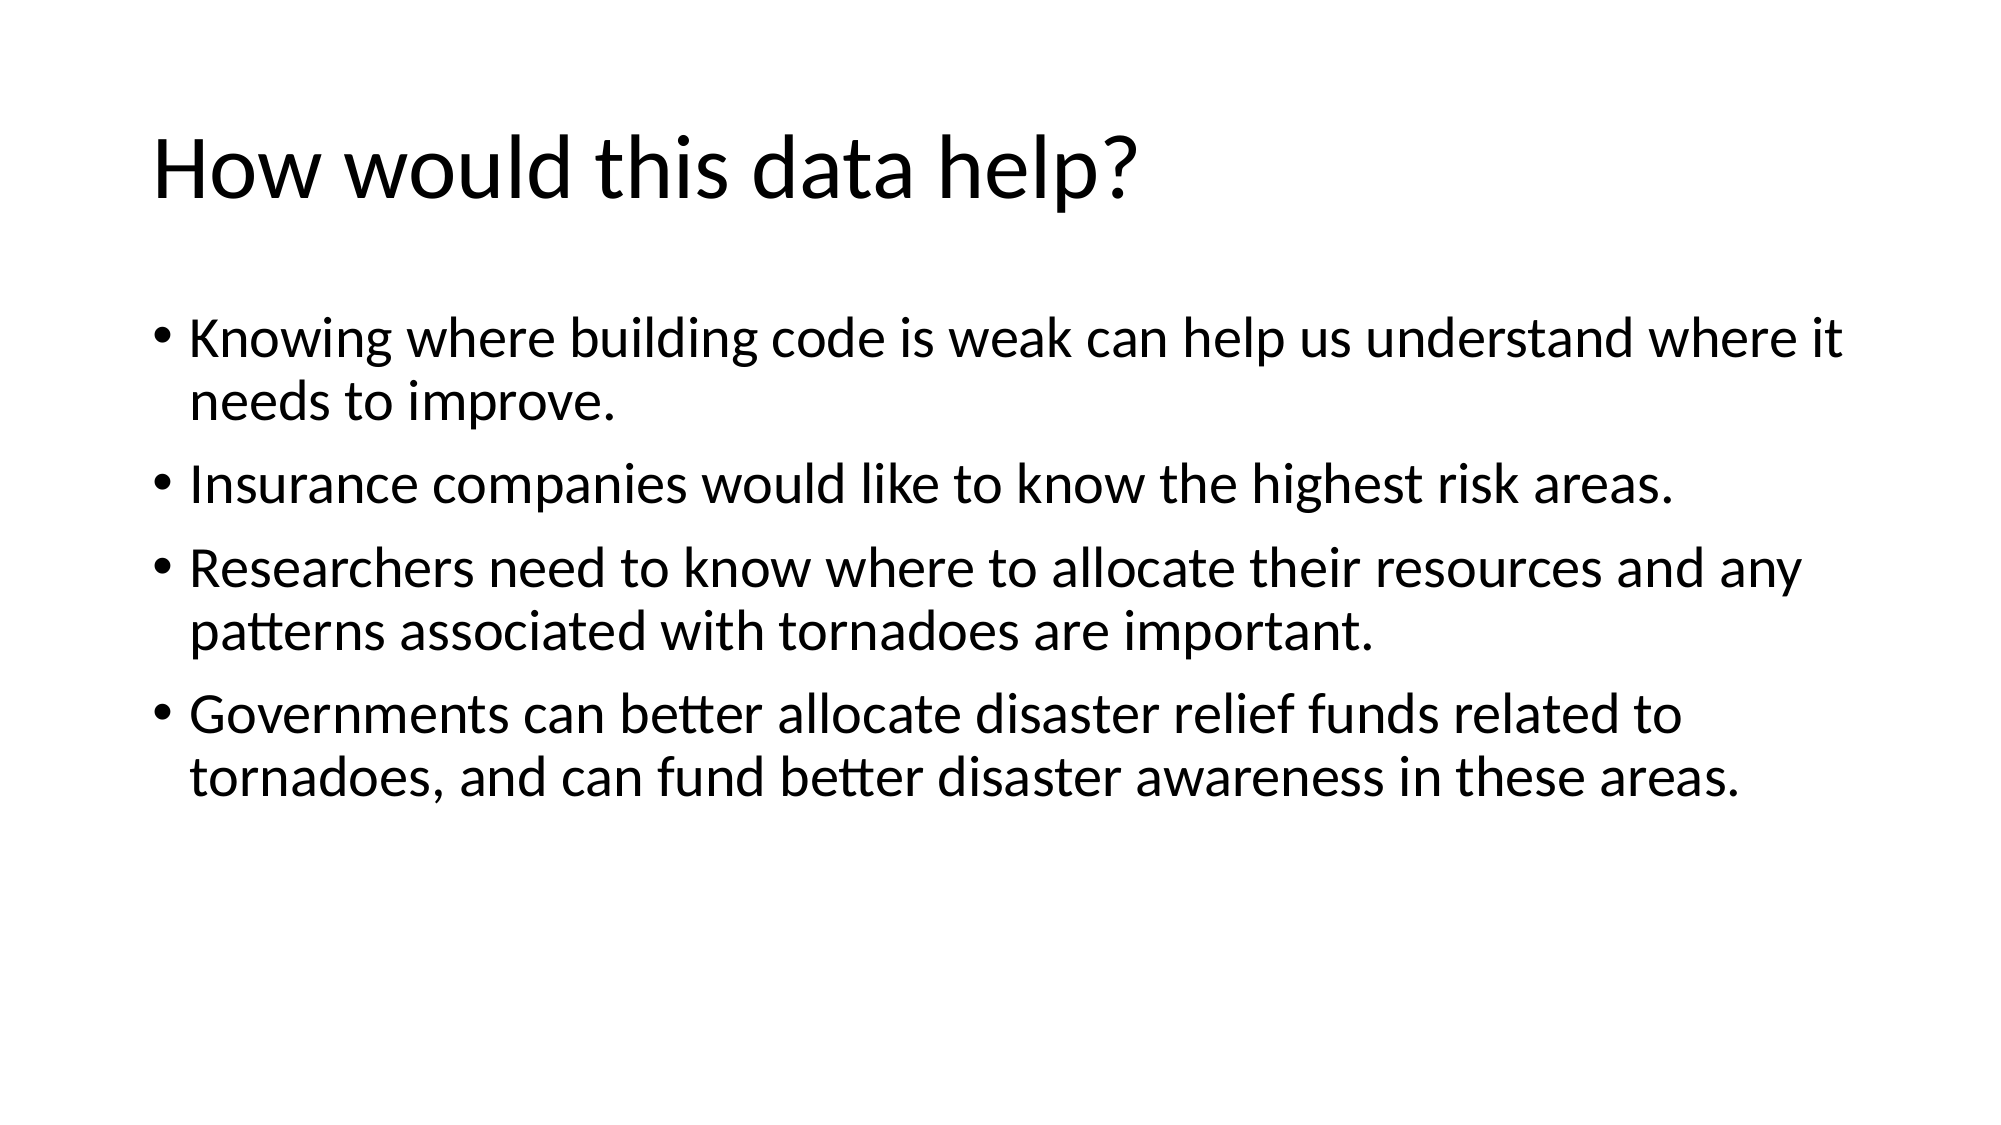

# How would this data help?
Knowing where building code is weak can help us understand where it needs to improve.
Insurance companies would like to know the highest risk areas.
Researchers need to know where to allocate their resources and any patterns associated with tornadoes are important.
Governments can better allocate disaster relief funds related to tornadoes, and can fund better disaster awareness in these areas.